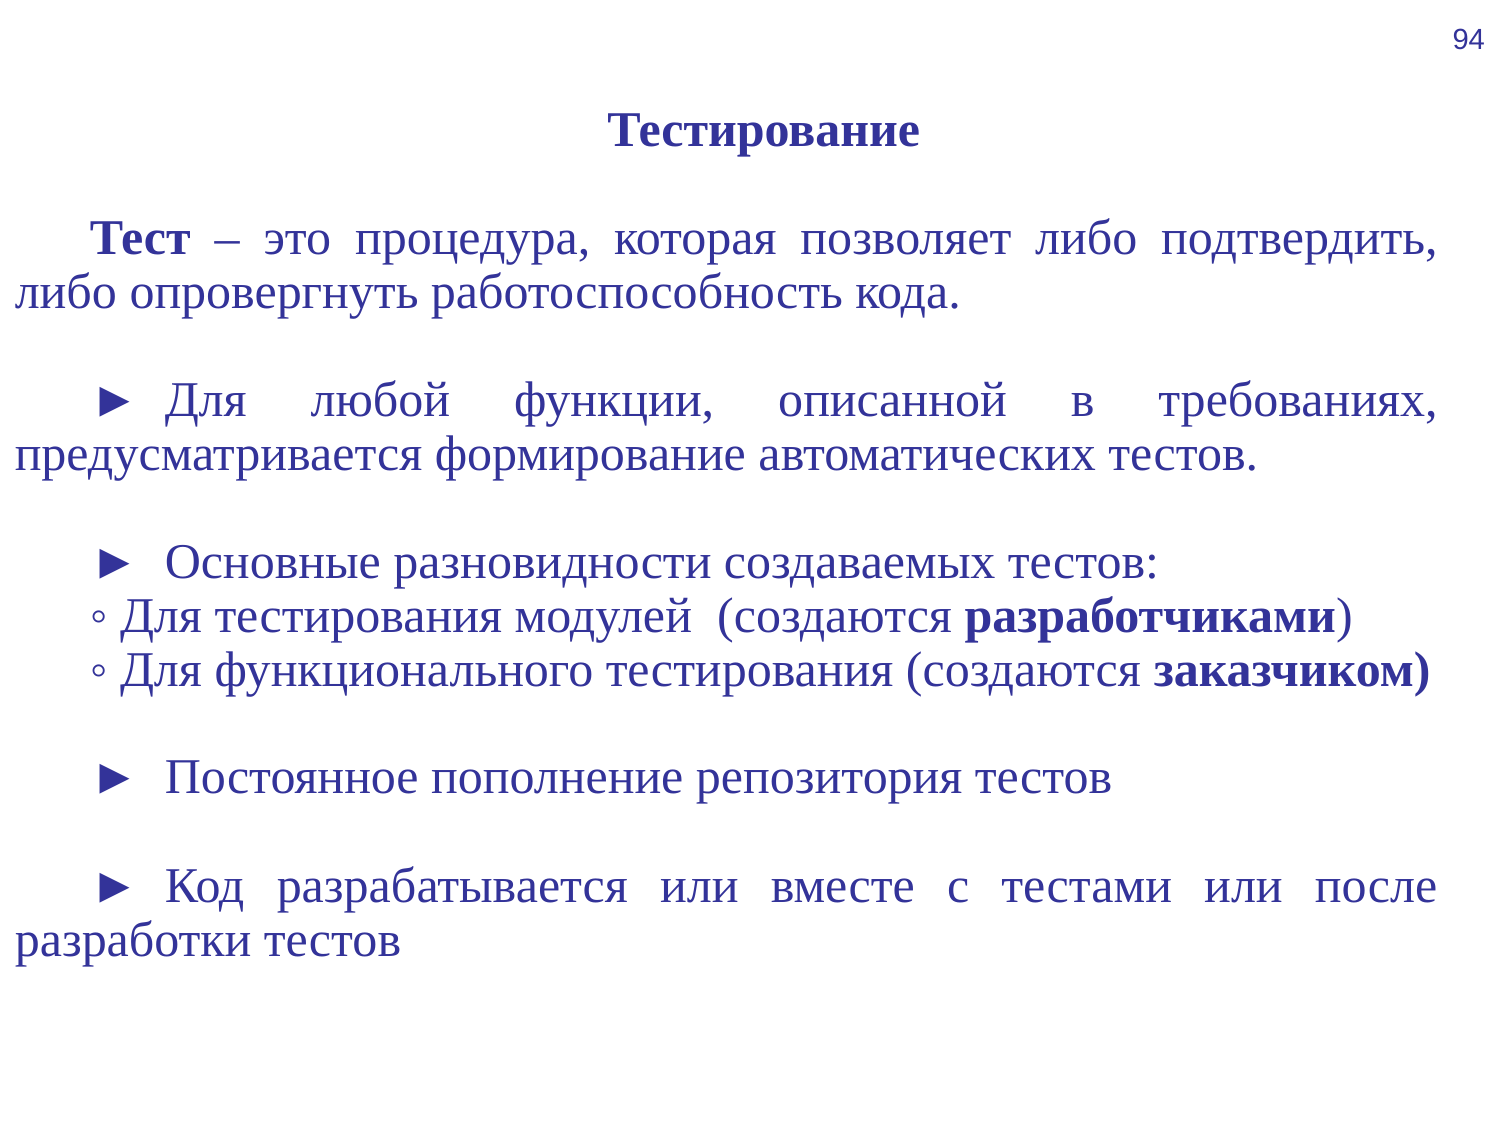

94
Тестирование

Тест – это процедура, которая позволяет либо подтвердить, либо опровергнуть работоспособность кода.

►	Для любой функции, описанной в требованиях, предусматривается формирование автоматических тестов.

►	Основные разновидности создаваемых тестов:
◦ Для тестирования модулей  (создаются разработчиками)
◦ Для функционального тестирования (создаются заказчиком)

►	Постоянное пополнение репозитория тестов

►	Код разрабатывается или вместе с тестами или после разработки тестов